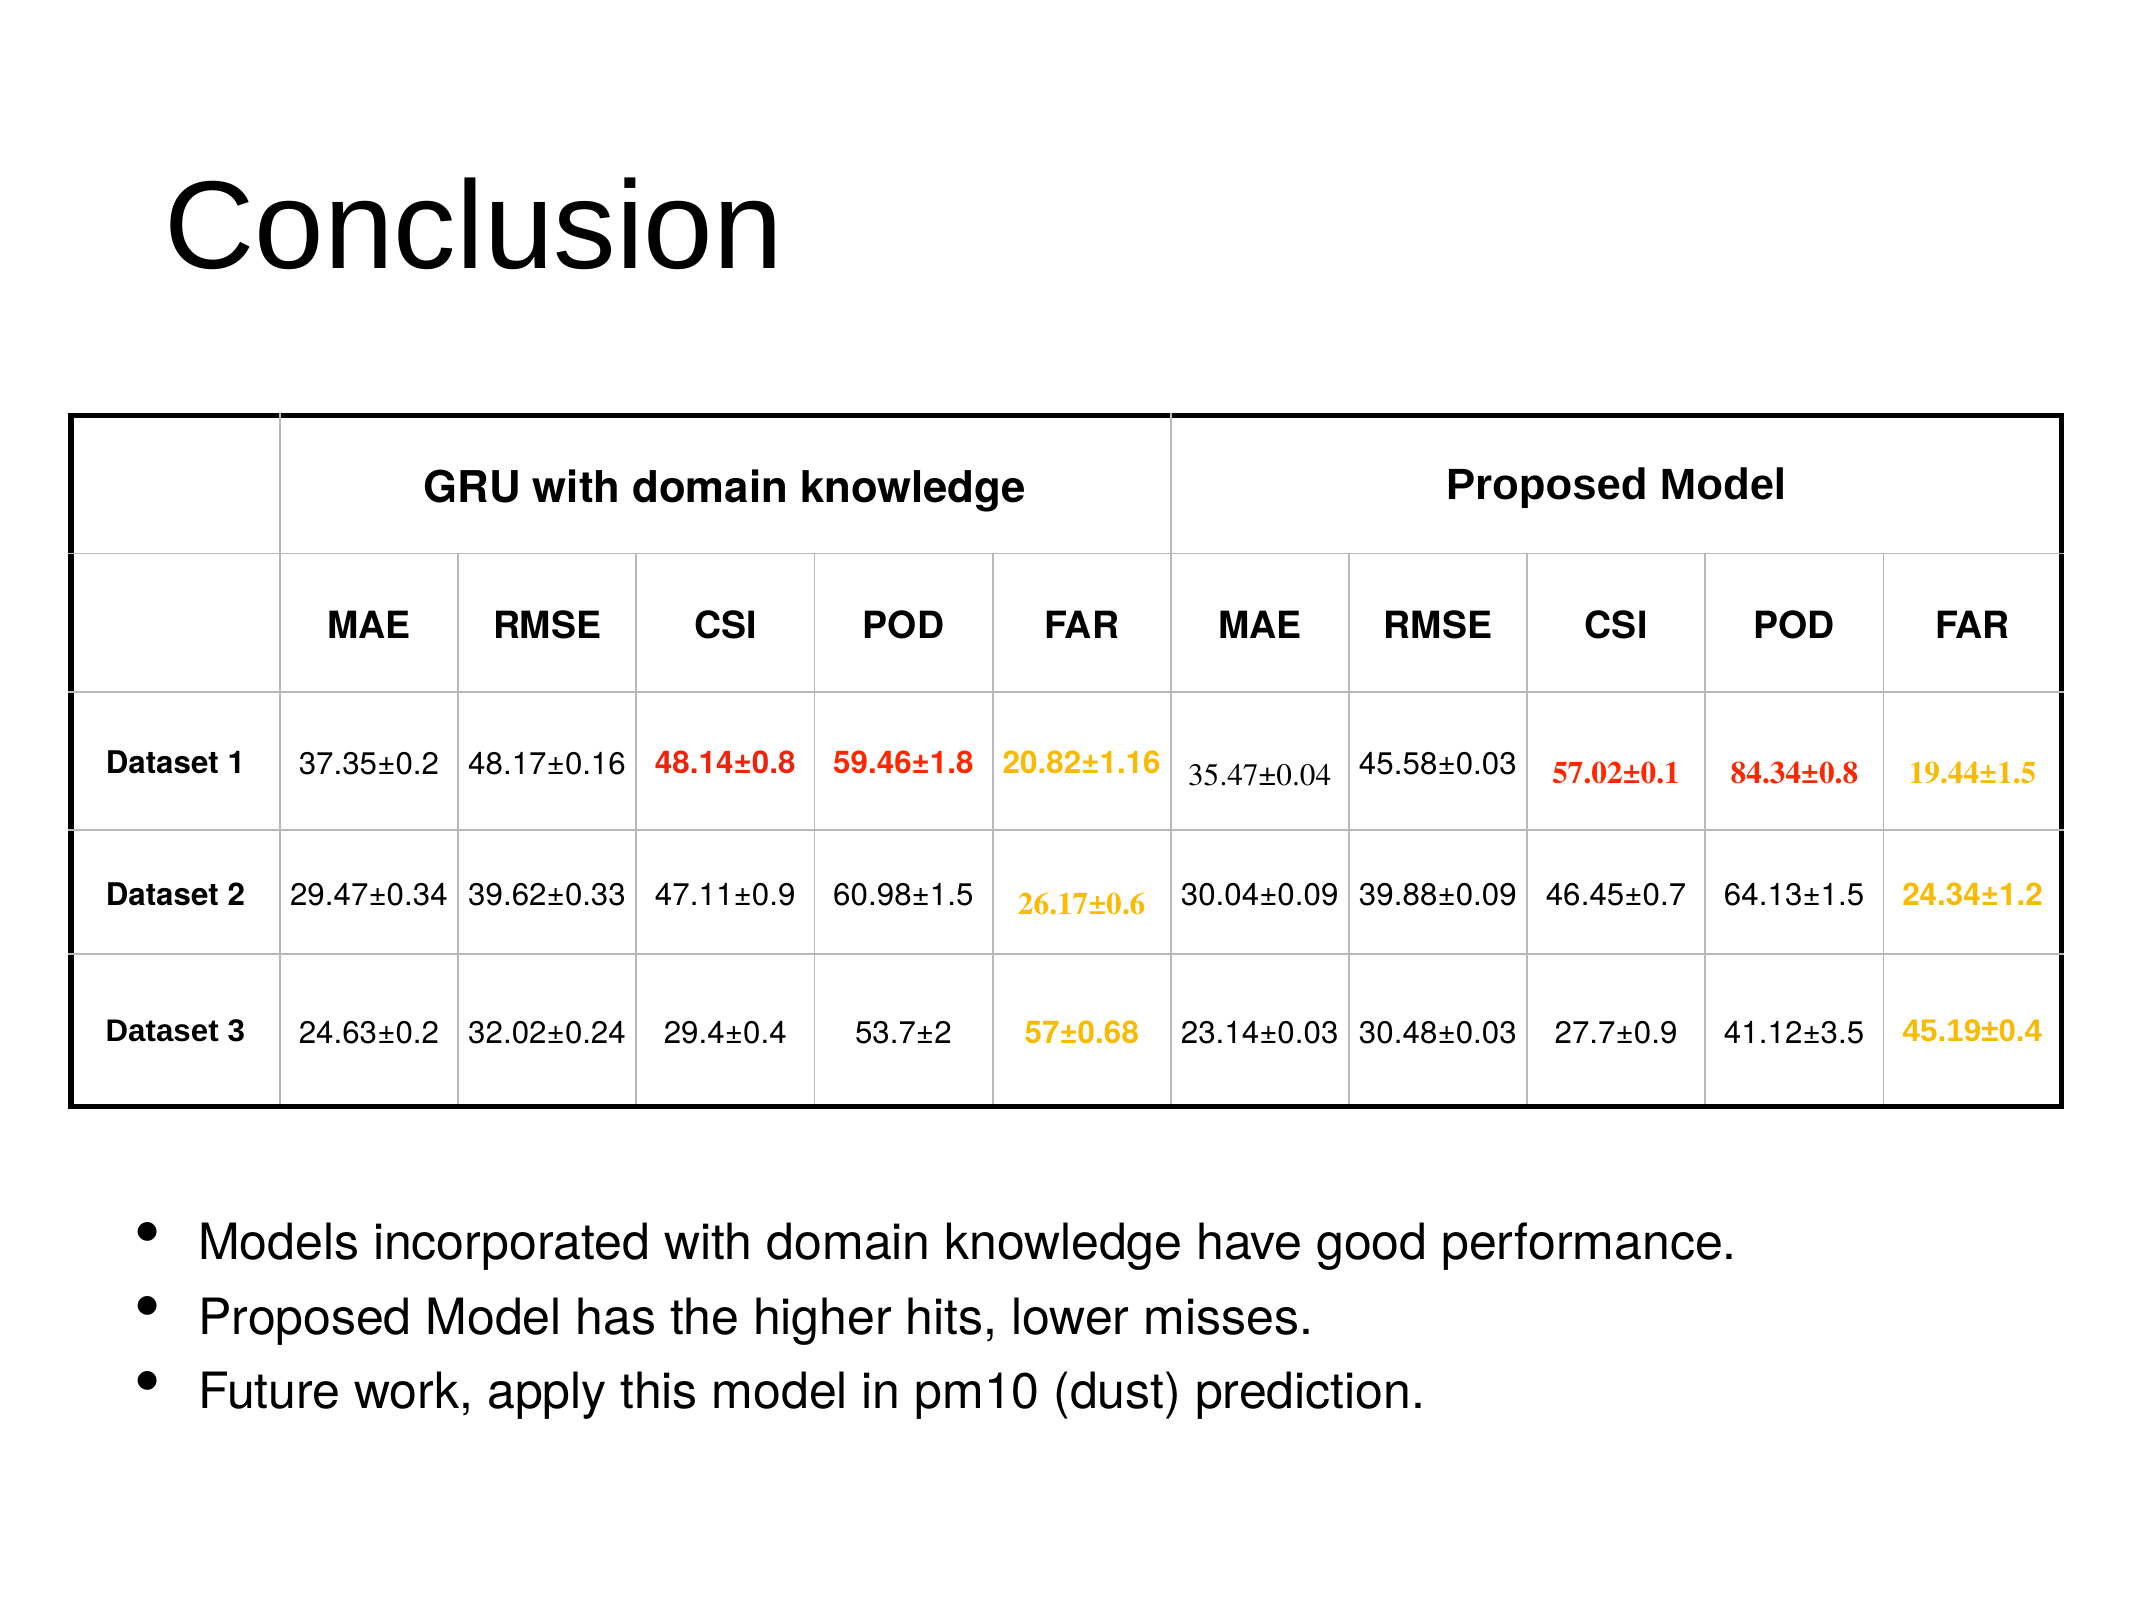

# Conclusion
|  | GRU with domain knowledge |  |  |  |  | Proposed Model |  |  |  |  |
| --- | --- | --- | --- | --- | --- | --- | --- | --- | --- | --- |
|  | MAE | RMSE | CSI | POD | FAR | MAE | RMSE | CSI | POD | FAR |
| Dataset 1 | 37.35±0.2 | 48.17±0.16 | 48.14±0.8 | 59.46±1.8 | 20.82±1.16 | 35.47±0.04 | 45.58±0.03 | 57.02±0.1 | 84.34±0.8 | 19.44±1.5 |
| Dataset 2 | 29.47±0.34 | 39.62±0.33 | 47.11±0.9 | 60.98±1.5 | 26.17±0.6 | 30.04±0.09 | 39.88±0.09 | 46.45±0.7 | 64.13±1.5 | 24.34±1.2 |
| Dataset 3 | 24.63±0.2 | 32.02±0.24 | 29.4±0.4 | 53.7±2 | 57±0.68 | 23.14±0.03 | 30.48±0.03 | 27.7±0.9 | 41.12±3.5 | 45.19±0.4 |
Models incorporated with domain knowledge have good performance.
Proposed Model has the higher hits, lower misses.
Future work, apply this model in pm10 (dust) prediction.